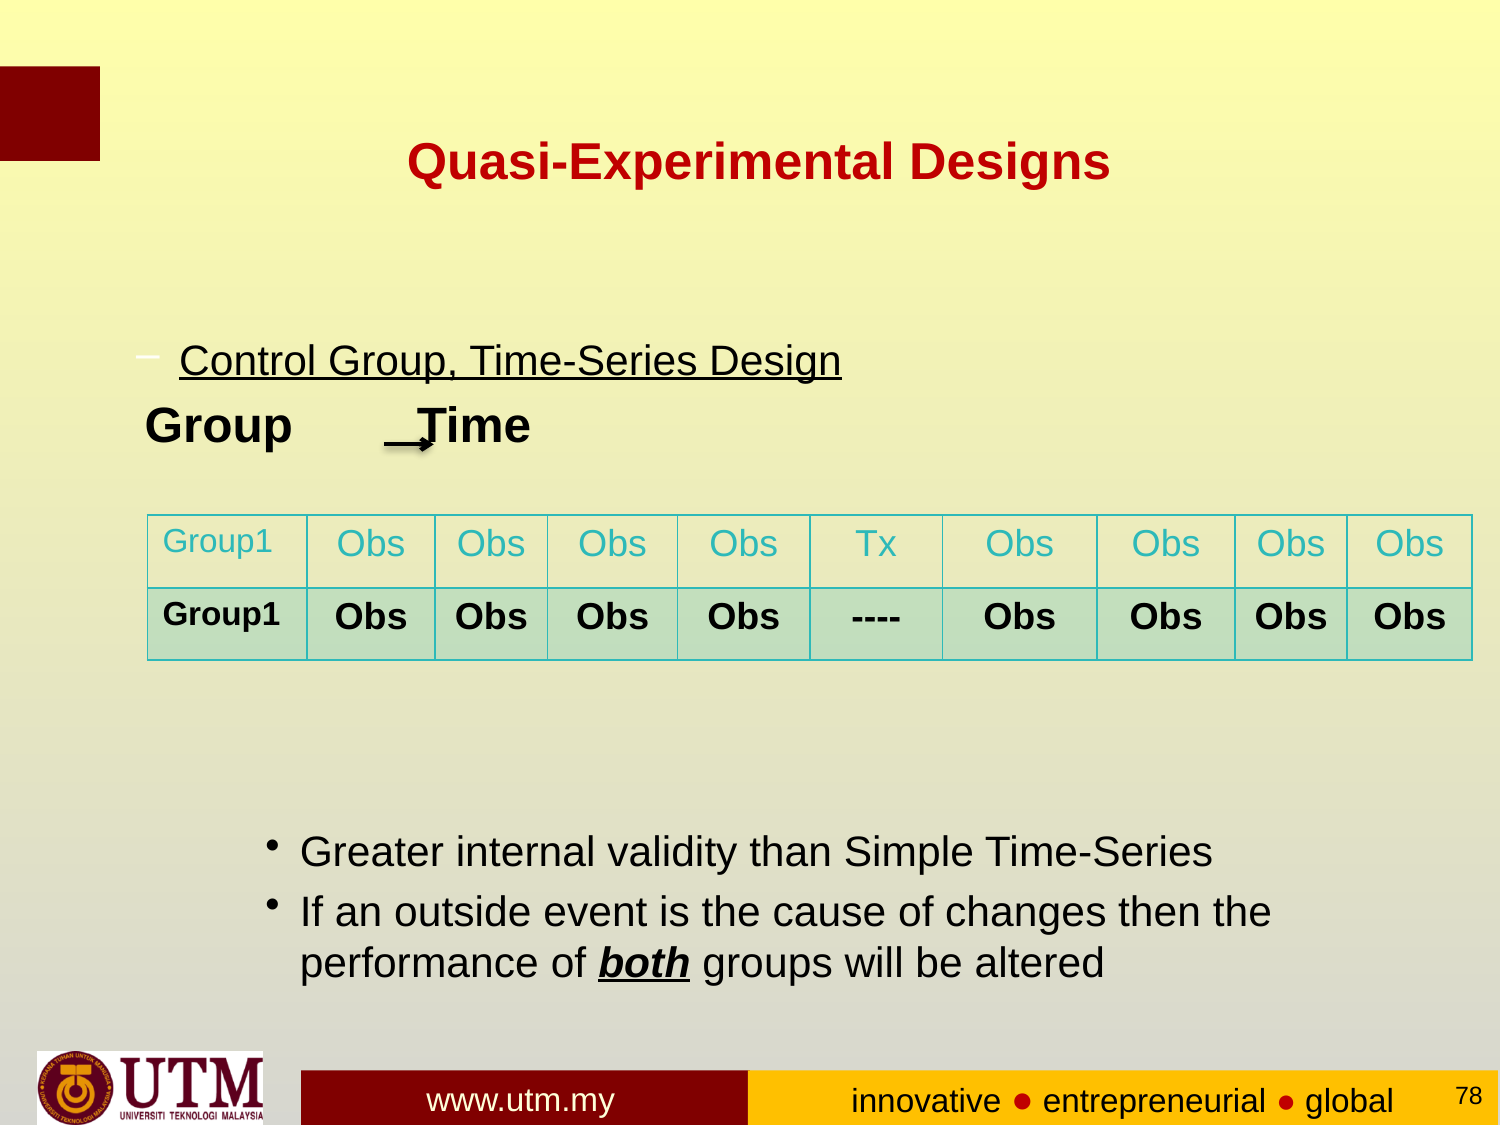

# Quasi-Experimental Designs
Control Group, Time-Series Design
Group         Time

Greater internal validity than Simple Time-Series
If an outside event is the cause of changes then the performance of both groups will be altered

| Group1 | Obs | Obs | Obs | Obs | Tx | Obs | Obs | Obs | Obs |
| --- | --- | --- | --- | --- | --- | --- | --- | --- | --- |
| Group1 | Obs | Obs | Obs | Obs | ---- | Obs | Obs | Obs | Obs |